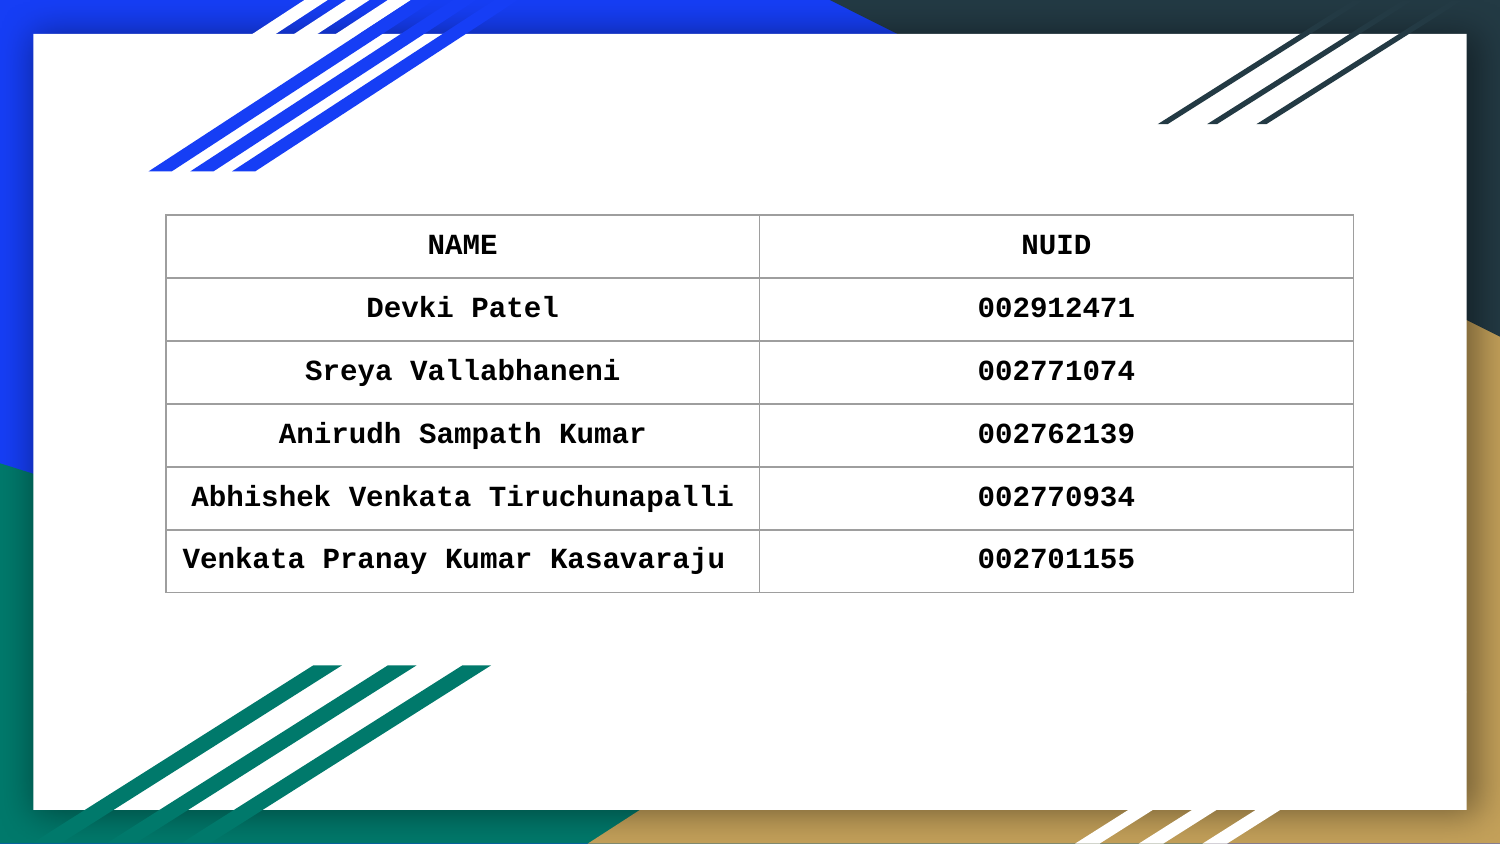

| NAME | NUID |
| --- | --- |
| Devki Patel | 002912471 |
| Sreya Vallabhaneni | 002771074 |
| Anirudh Sampath Kumar | 002762139 |
| Abhishek Venkata Tiruchunapalli | 002770934 |
| Venkata Pranay Kumar Kasavaraju | 002701155 |